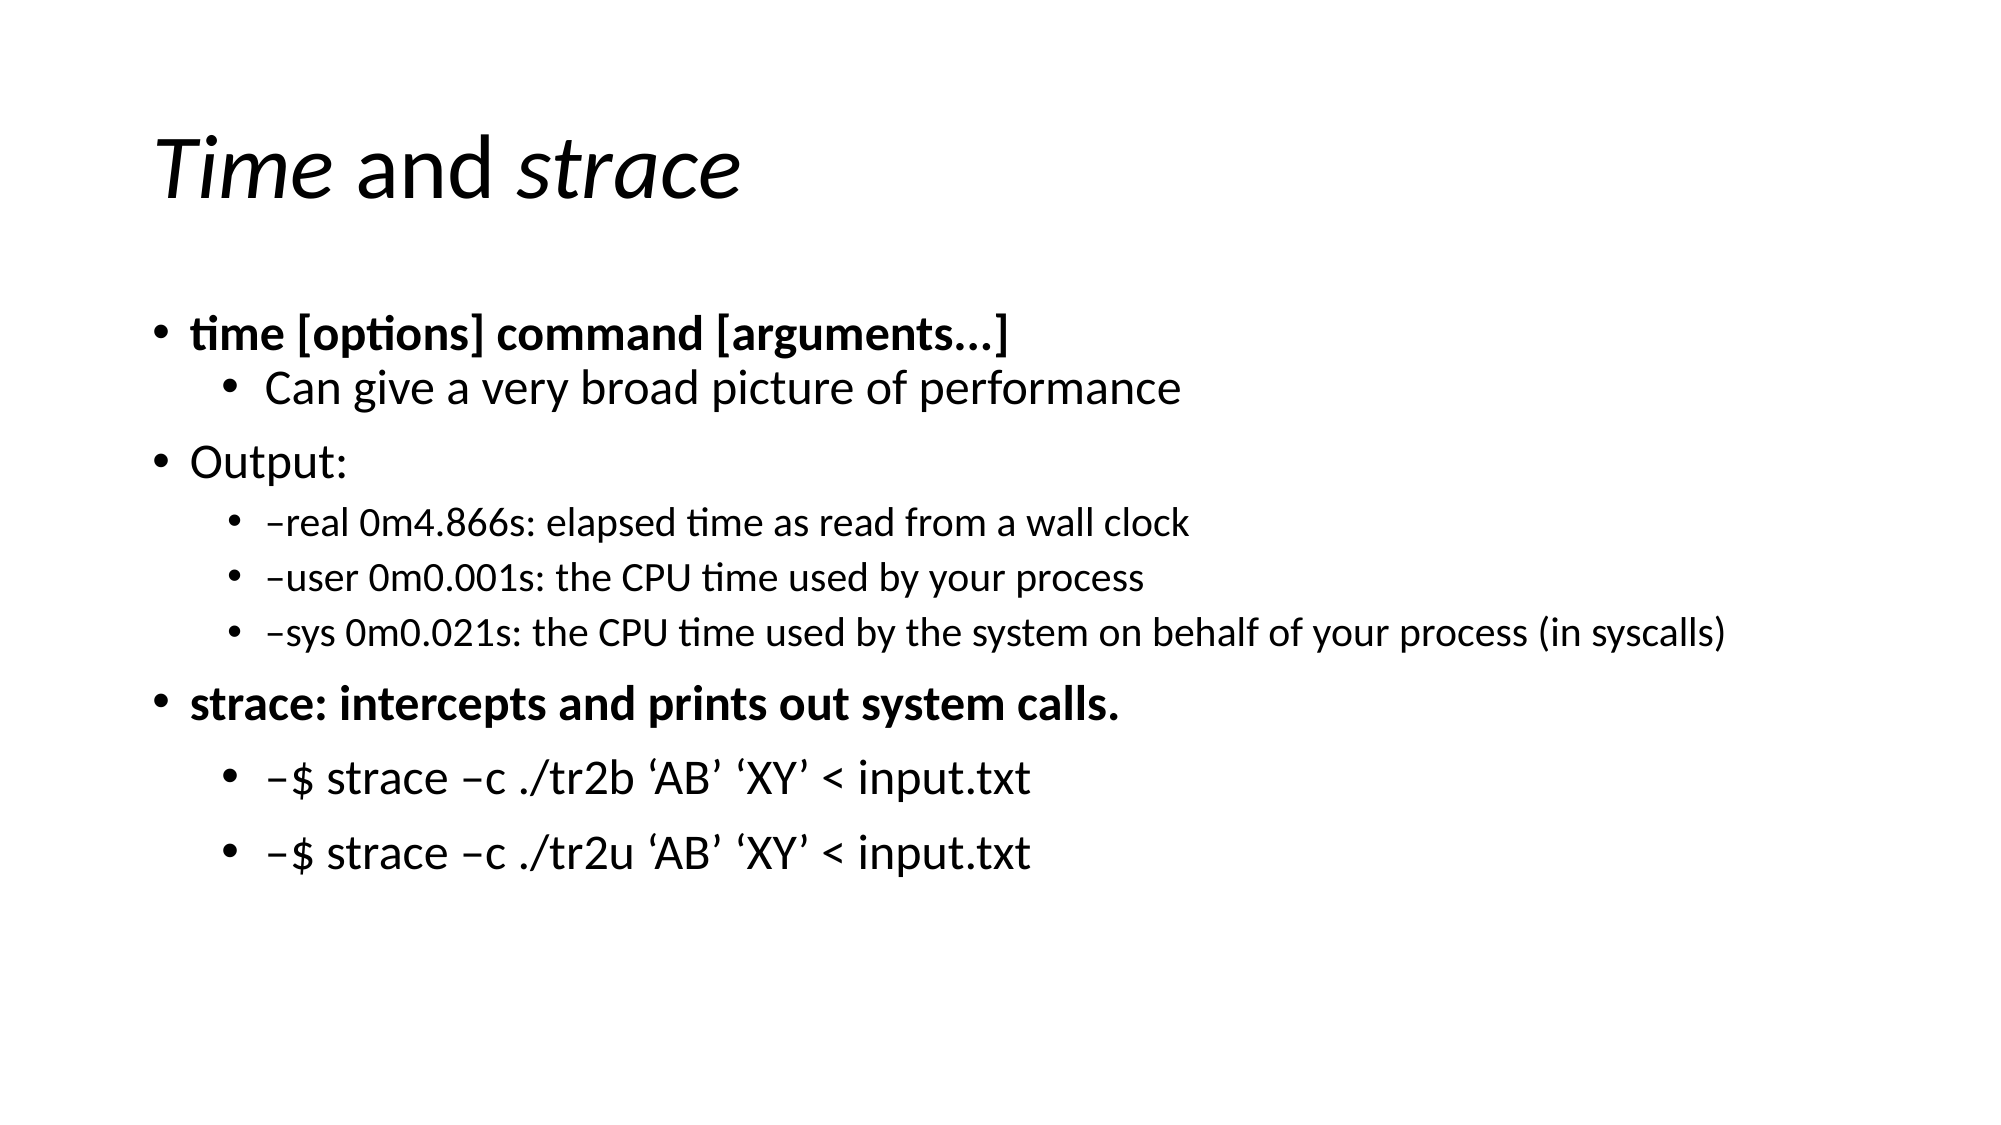

# Time and strace
time [options] command [arguments...]
Can give a very broad picture of performance
Output:
–real 0m4.866s: elapsed time as read from a wall clock
–user 0m0.001s: the CPU time used by your process
–sys 0m0.021s: the CPU time used by the system on behalf of your process (in syscalls)
strace: intercepts and prints out system calls.
–$ strace –c ./tr2b ‘AB’ ‘XY’ < input.txt
–$ strace –c ./tr2u ‘AB’ ‘XY’ < input.txt